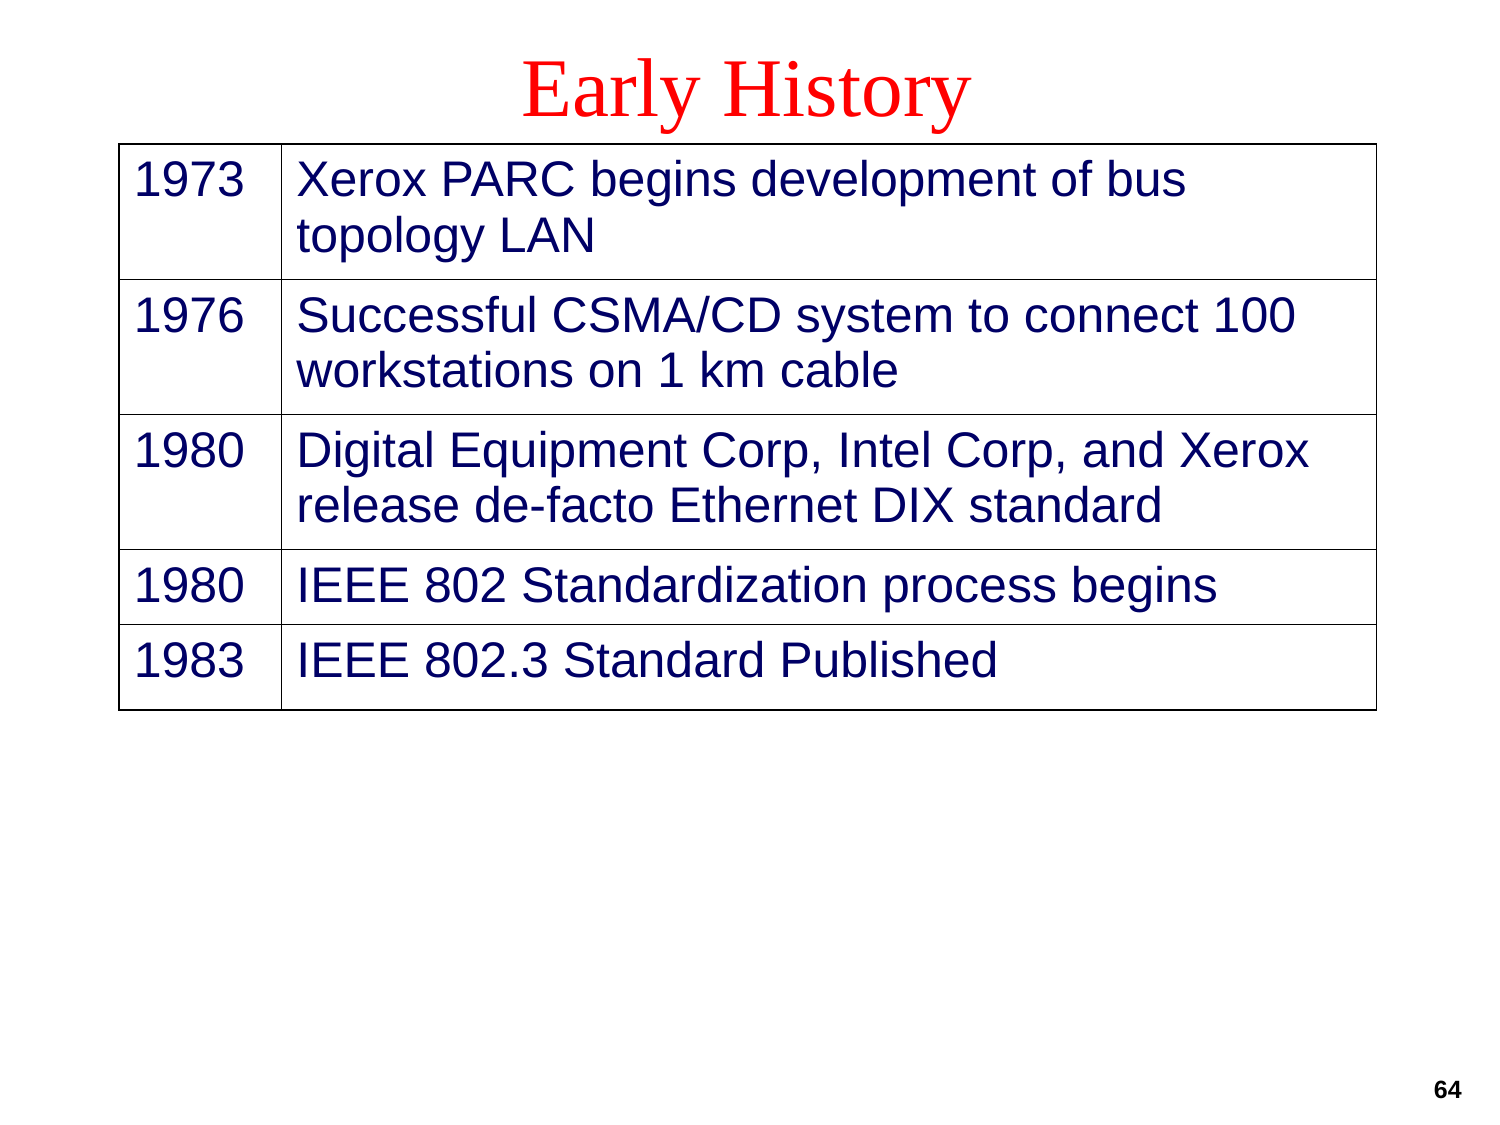

# Early History
| 1973 | Xerox PARC begins development of bus topology LAN |
| --- | --- |
| 1976 | Successful CSMA/CD system to connect 100 workstations on 1 km cable |
| 1980 | Digital Equipment Corp, Intel Corp, and Xerox release de-facto Ethernet DIX standard |
| 1980 | IEEE 802 Standardization process begins |
| 1983 | IEEE 802.3 Standard Published |